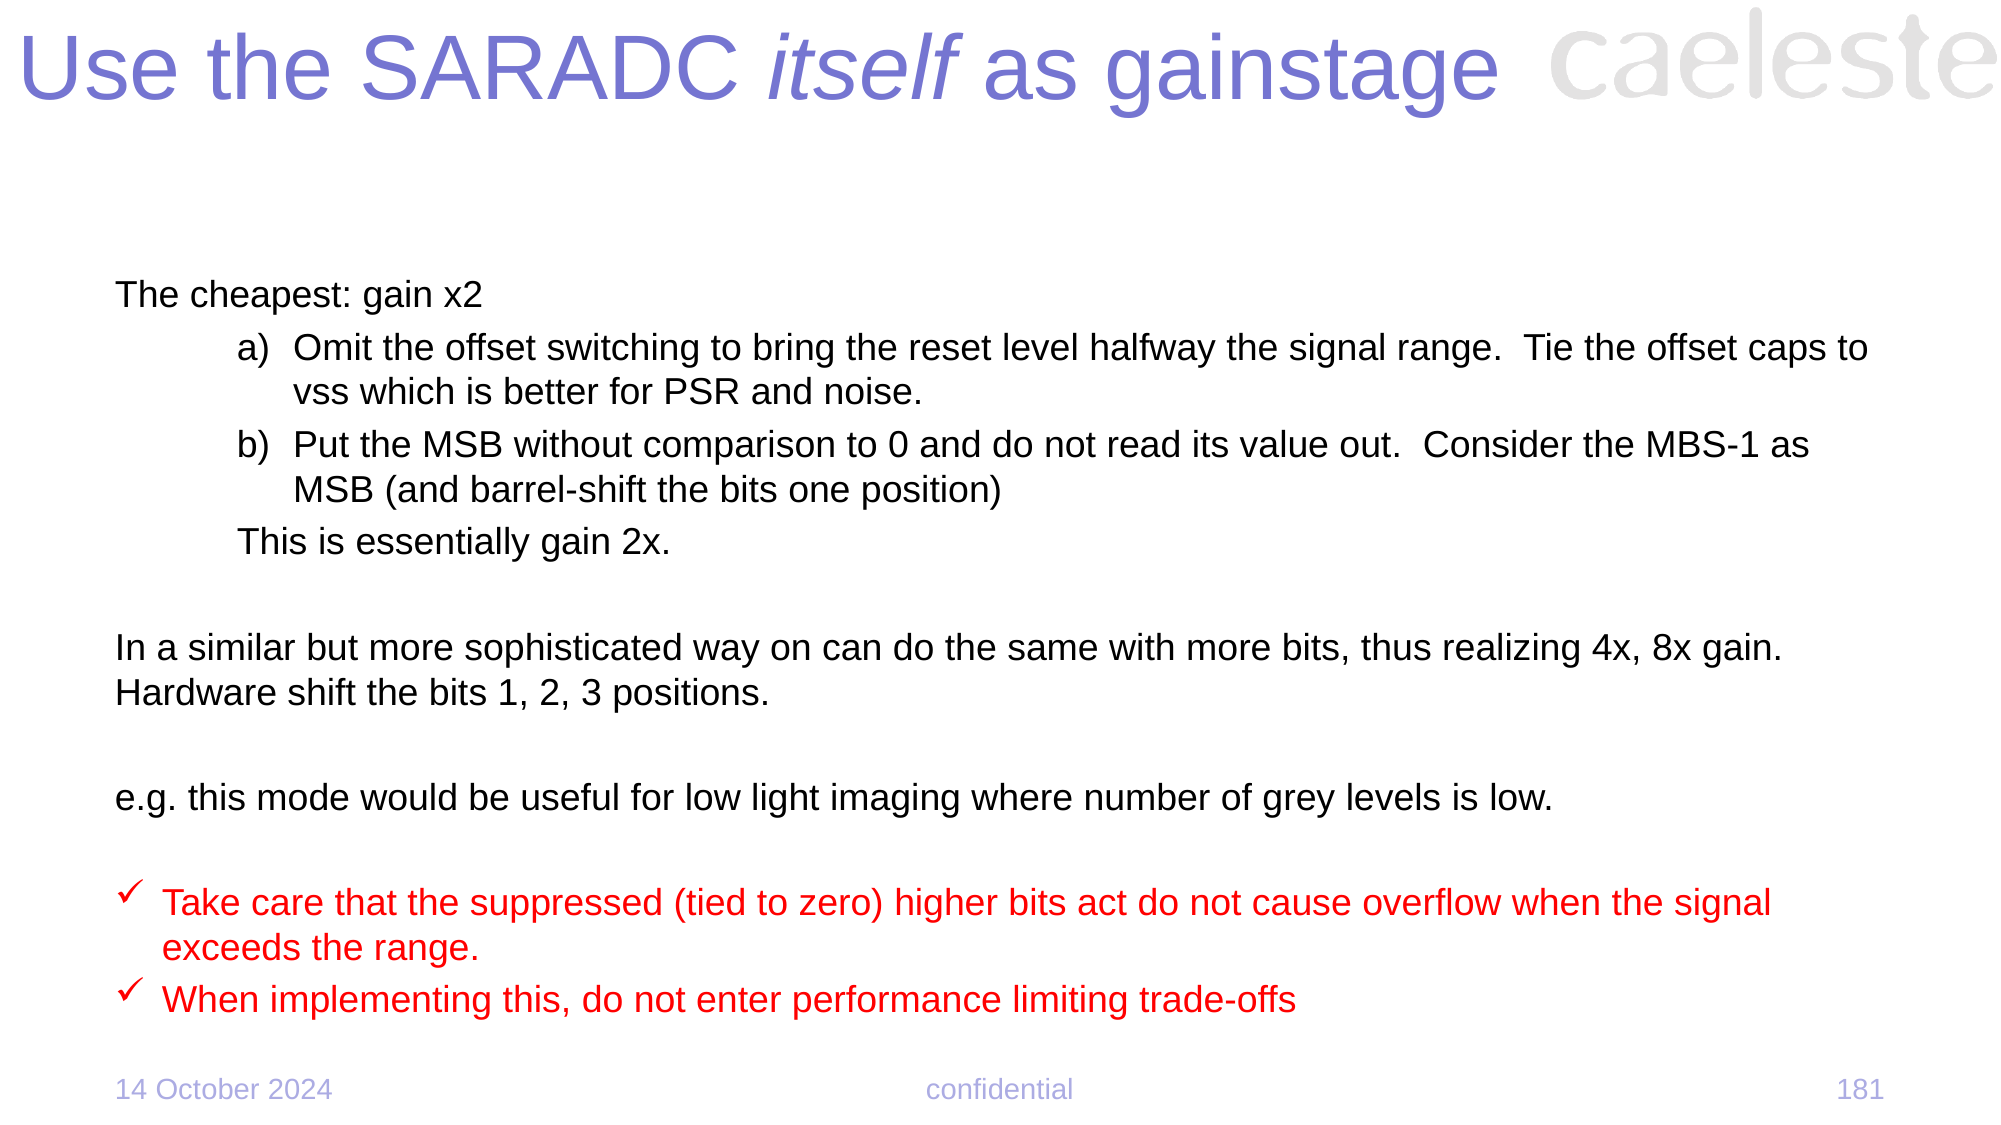

# Use the SARADC itself as gainstage
The cheapest: gain x2
Omit the offset switching to bring the reset level halfway the signal range.  Tie the offset caps to vss which is better for PSR and noise.
Put the MSB without comparison to 0 and do not read its value out.  Consider the MBS-1 as MSB (and barrel-shift the bits one position)
This is essentially gain 2x.

In a similar but more sophisticated way on can do the same with more bits, thus realizing 4x, 8x gain.  Hardware shift the bits 1, 2, 3 positions.

e.g. this mode would be useful for low light imaging where number of grey levels is low.

Take care that the suppressed (tied to zero) higher bits act do not cause overflow when the signal exceeds the range.
When implementing this, do not enter performance limiting trade-offs
confidential
181
14 October 2024